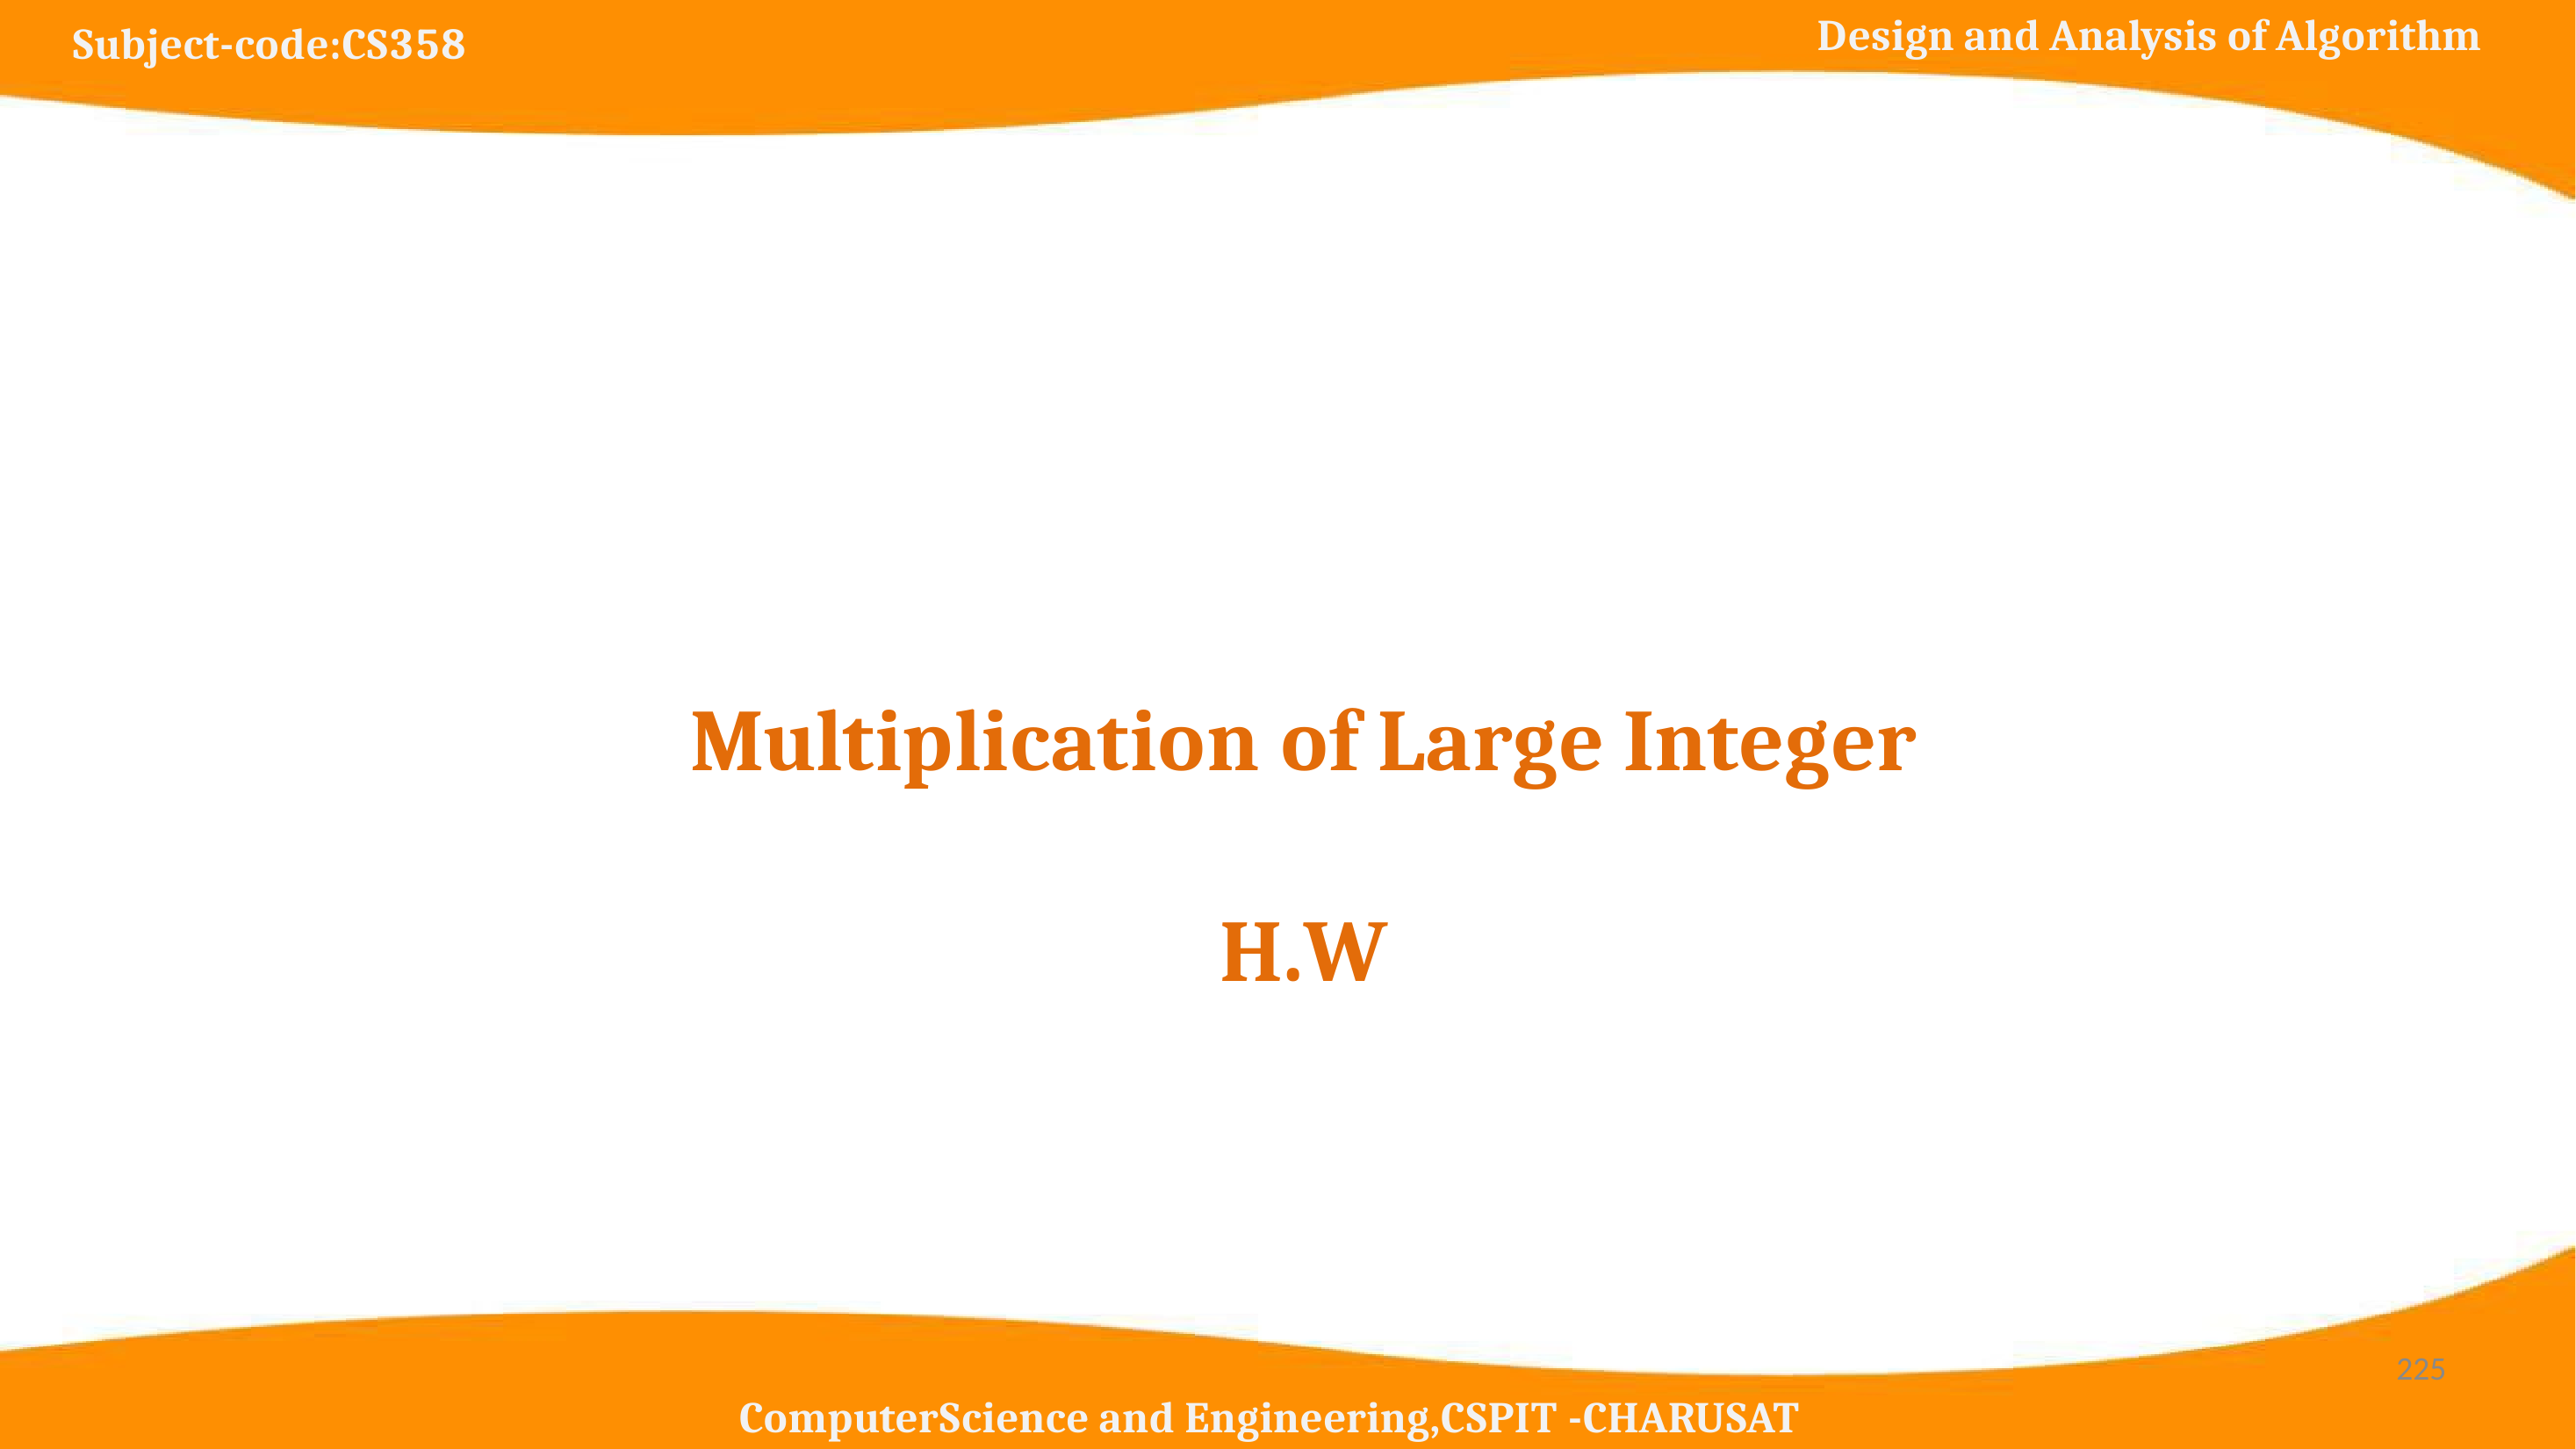

# Multiplication of Large Integer H.W
225